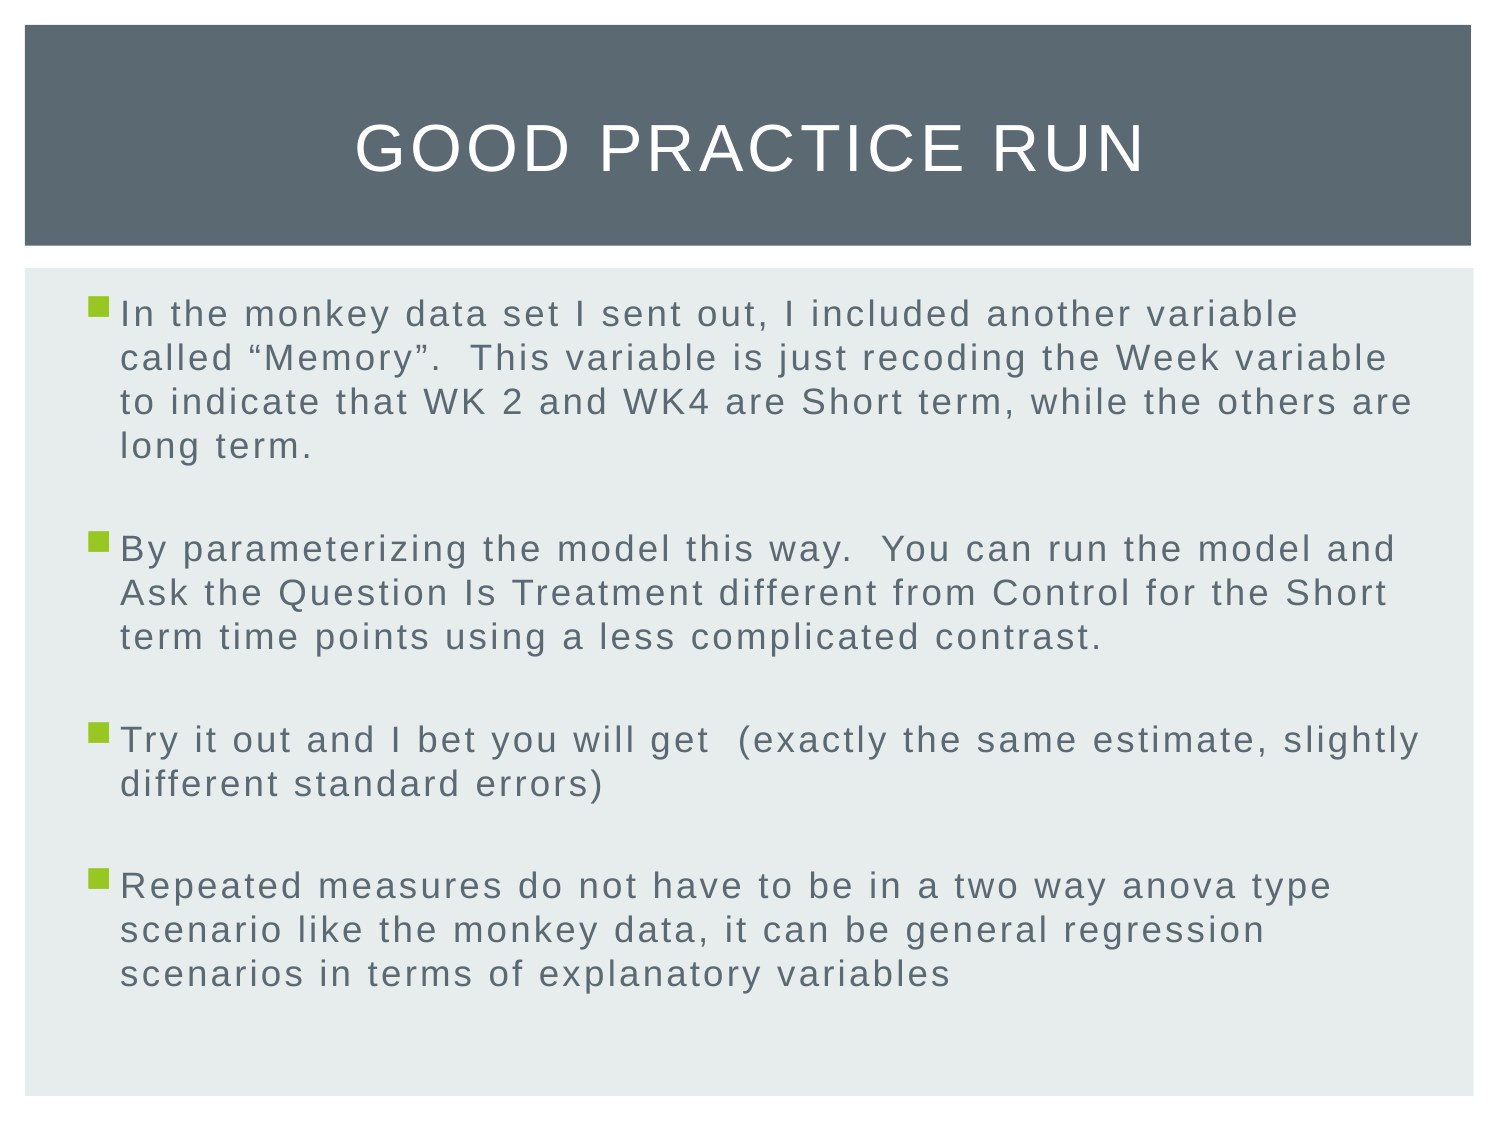

# Good Practice Run
In the monkey data set I sent out, I included another variable called “Memory”.  This variable is just recoding the Week variable to indicate that WK 2 and WK4 are Short term, while the others are long term.

By parameterizing the model this way.  You can run the model and Ask the Question Is Treatment different from Control for the Short term time points using a less complicated contrast.

Try it out and I bet you will get  (exactly the same estimate, slightly different standard errors)

Repeated measures do not have to be in a two way anova type scenario like the monkey data, it can be general regression scenarios in terms of explanatory variables